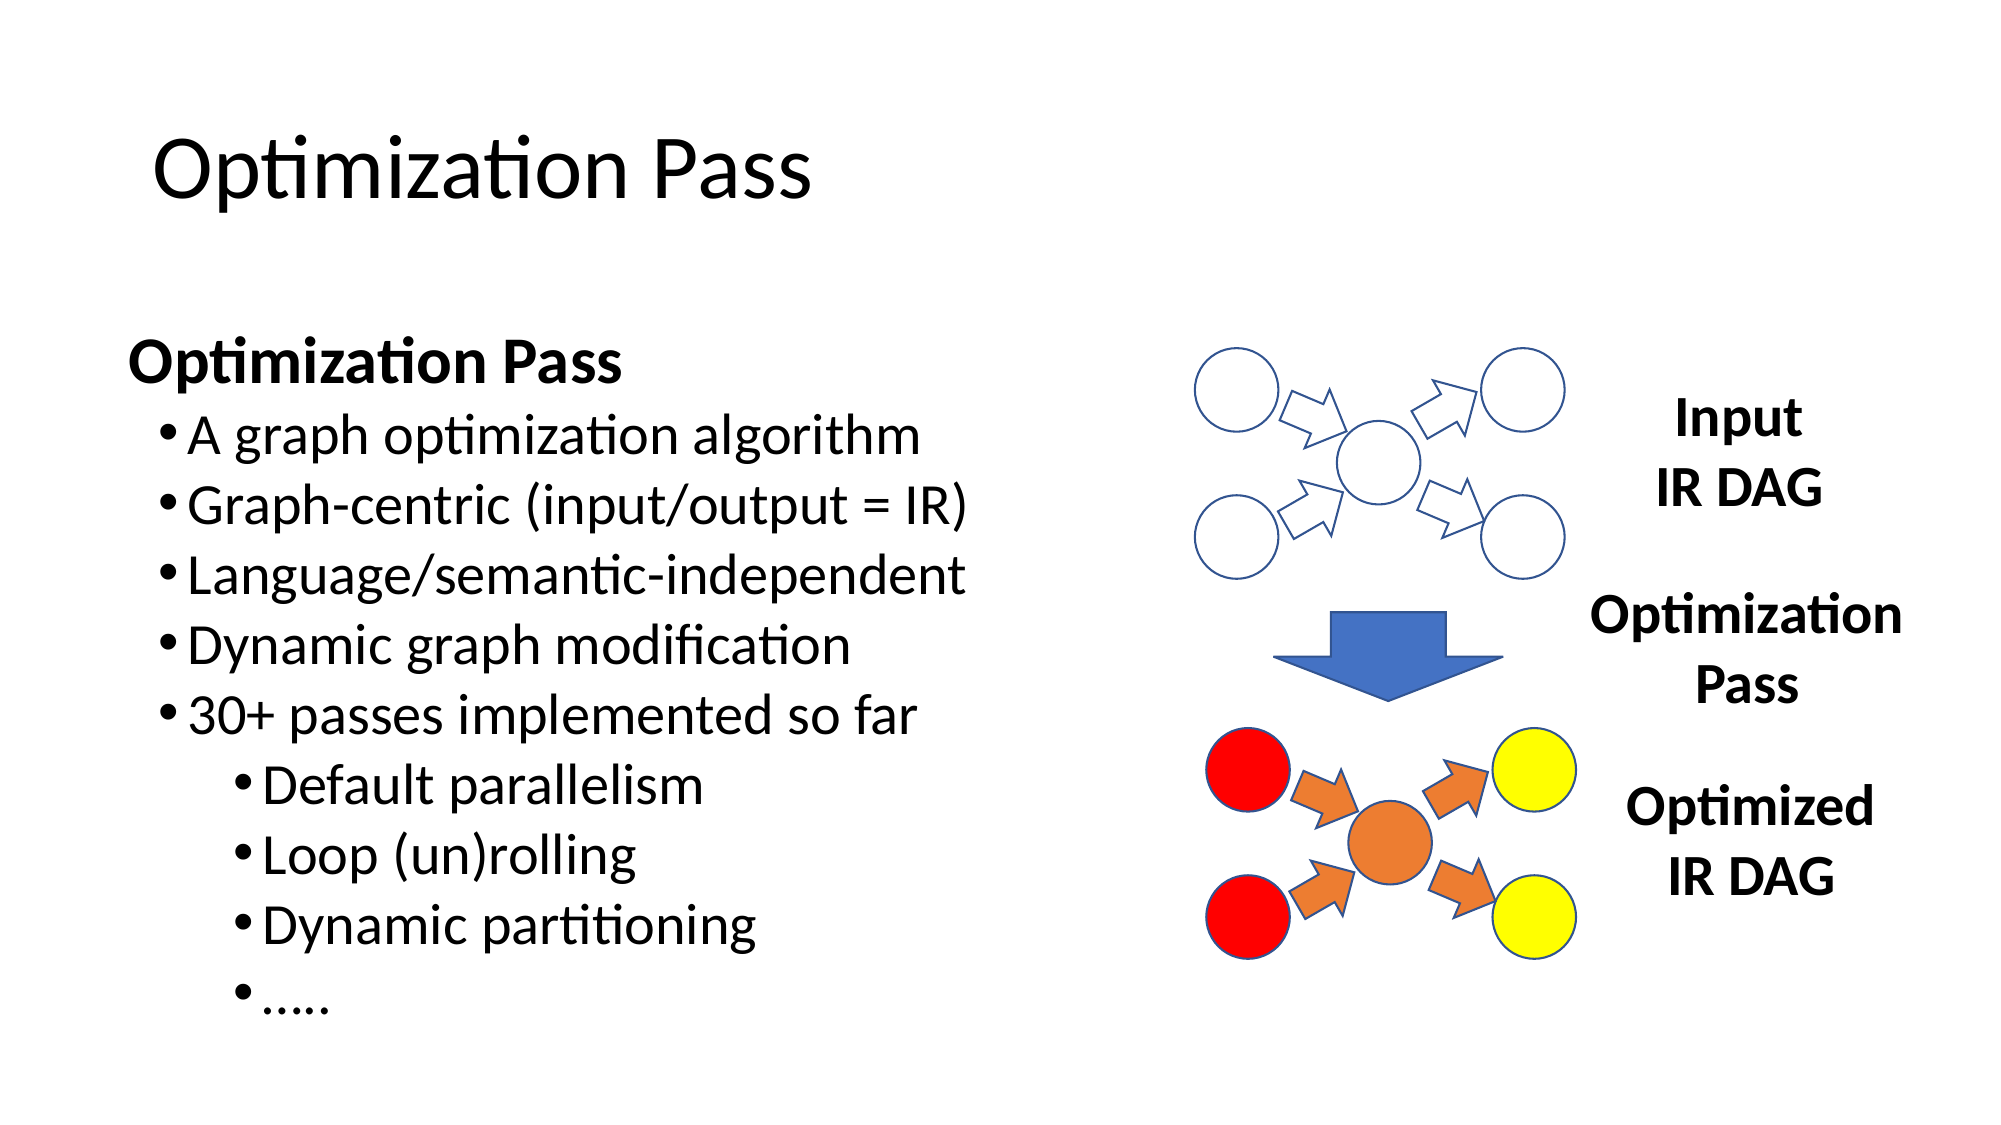

# Optimization Pass

Optimization Pass
A graph optimization algorithm
Graph-centric (input/output = IR)
Language/semantic-independent
Dynamic graph modification
30+ passes implemented so far
Default parallelism
Loop (un)rolling
Dynamic partitioning
…..

Input
IR DAG

Optimization
Pass

Optimized
IR DAG